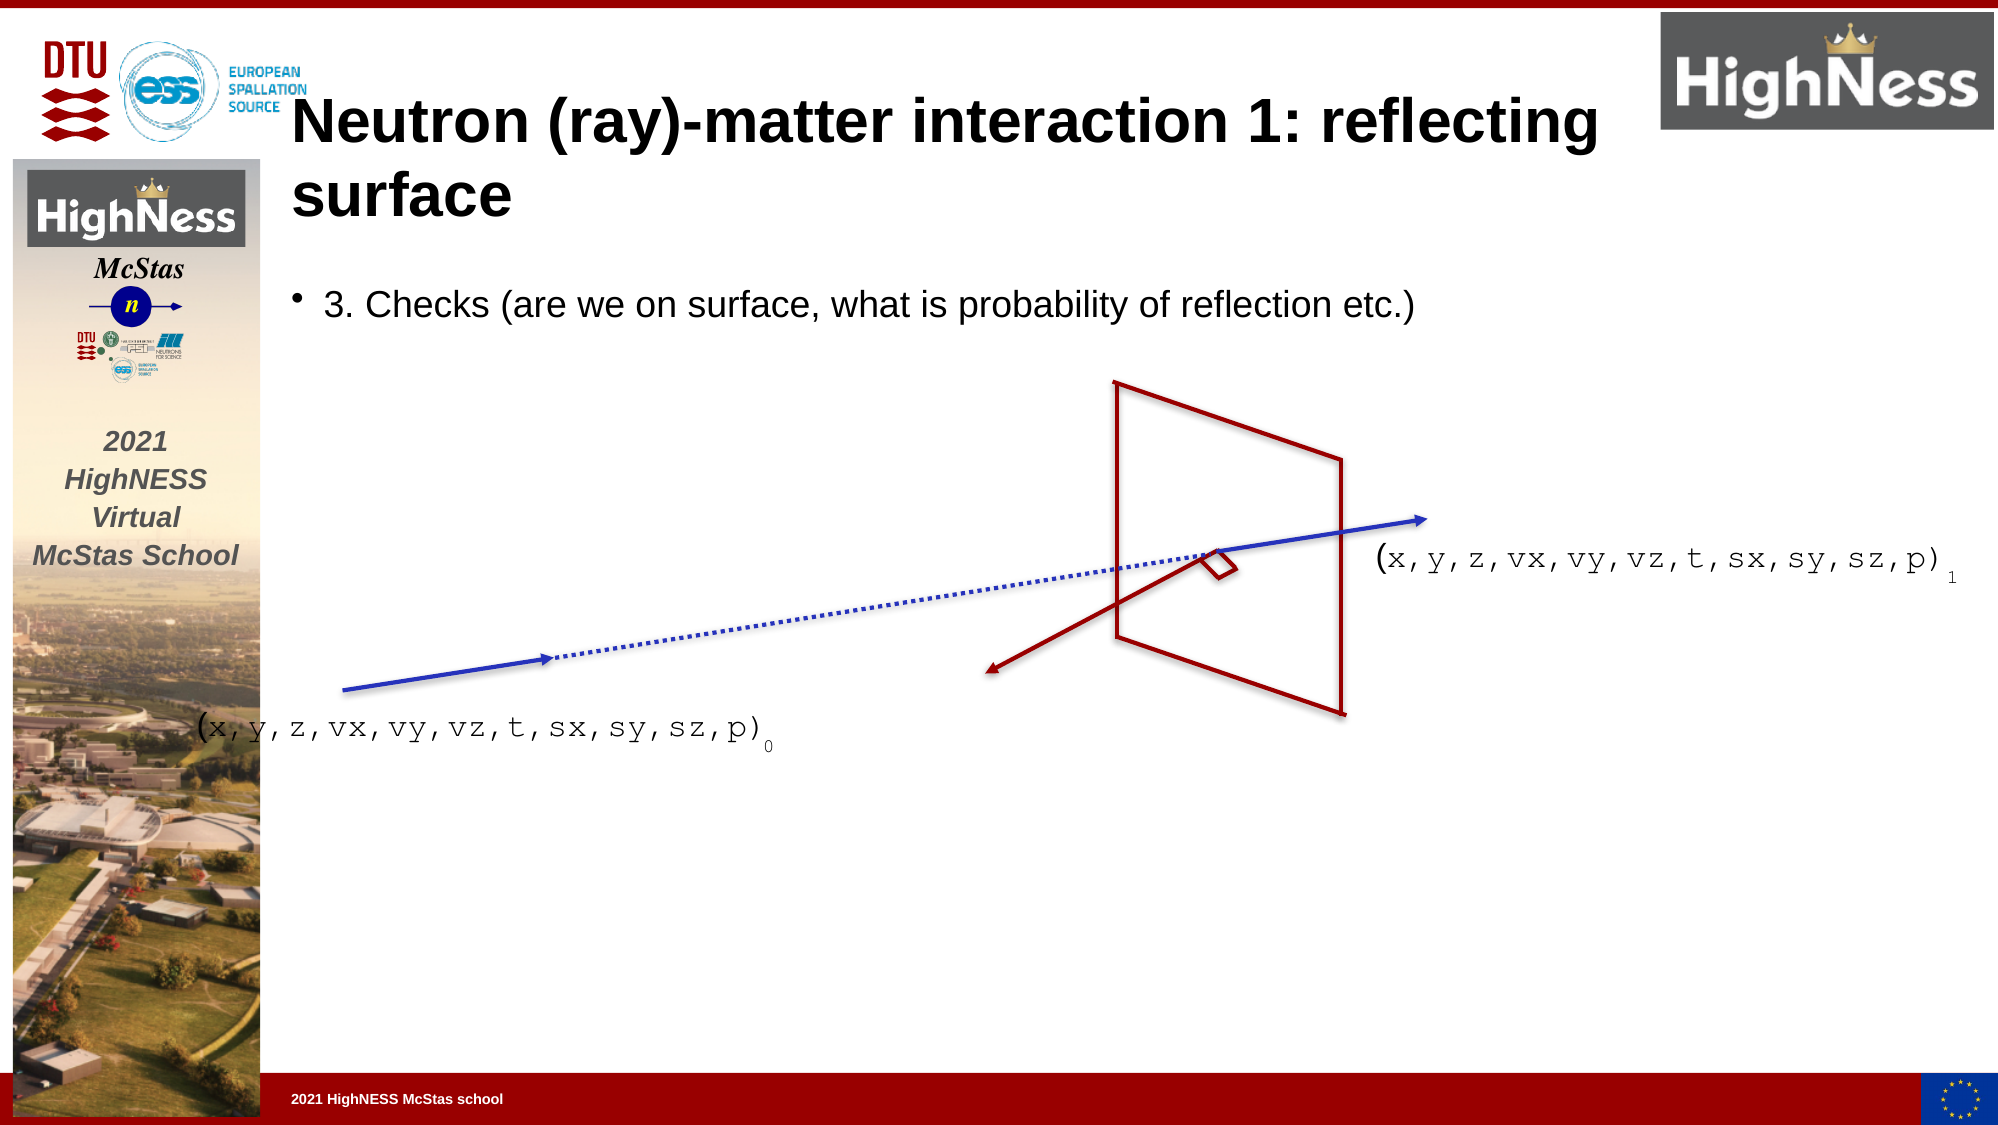

# Neutron (ray)-matter interaction 1: reflecting surface
3. Checks (are we on surface, what is probability of reflection etc.)

(x,y,z,vx,vy,vz,t,sx,sy,sz,p)
1

(x,y,z,vx,vy,vz,t,sx,sy,sz,p)
0
38